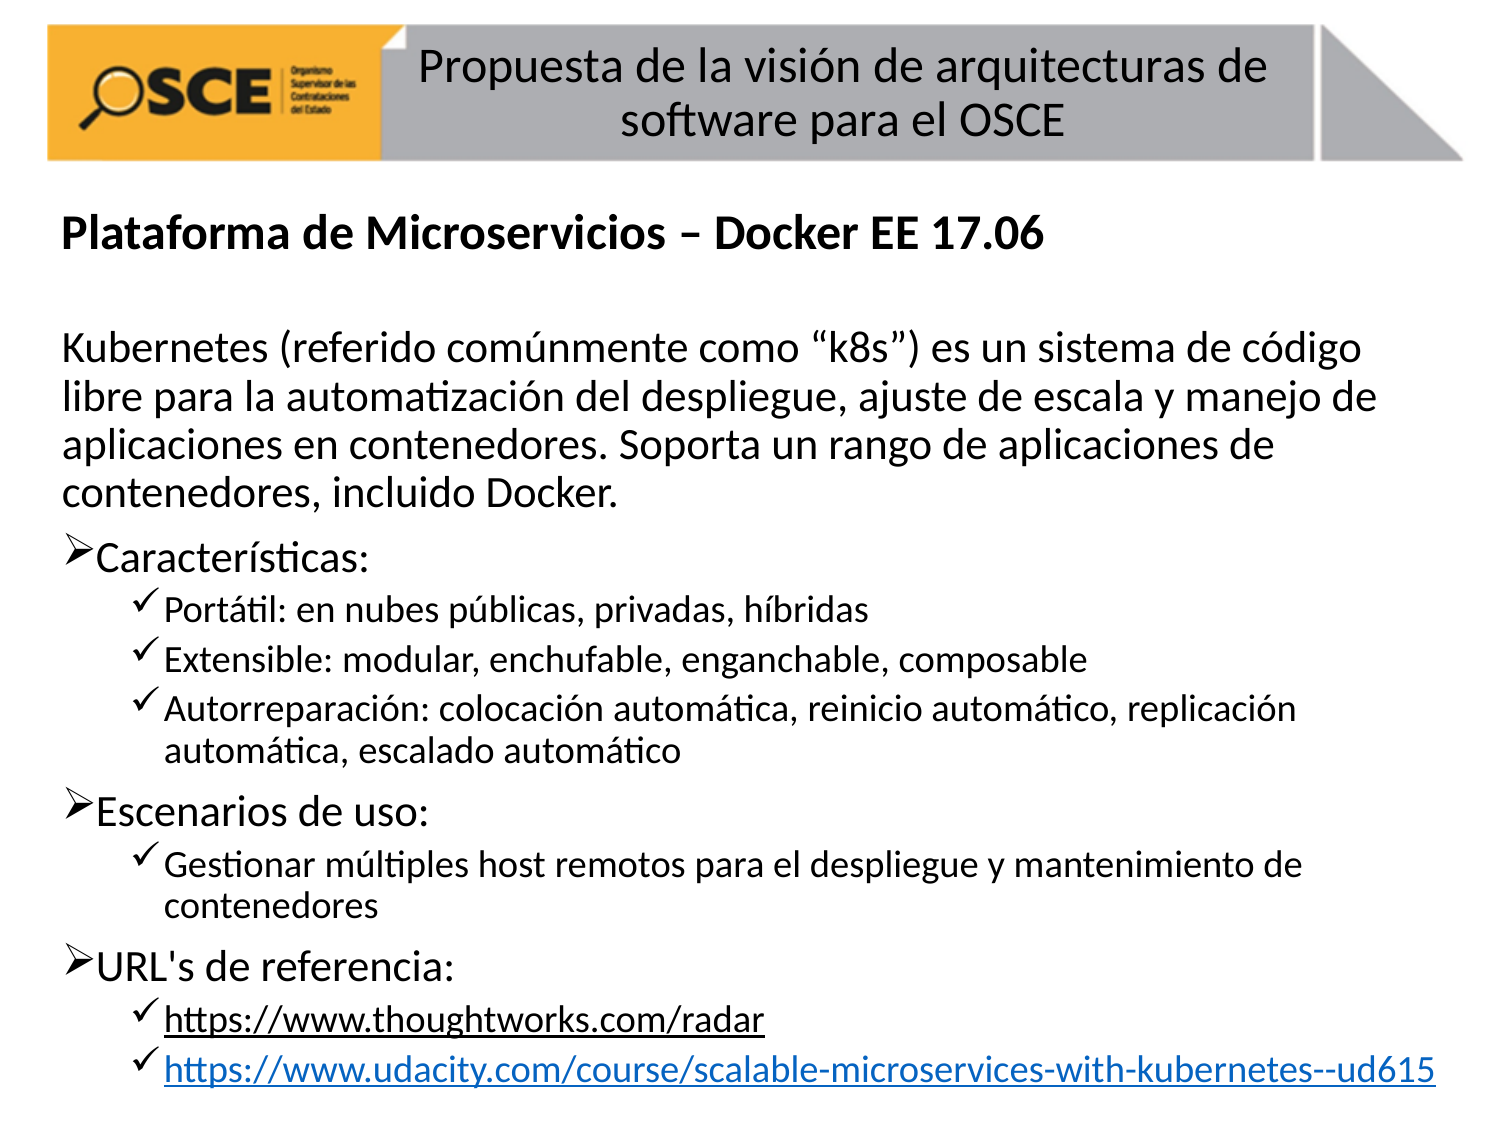

# Propuesta de la visión de arquitecturas de software para el OSCE
Plataforma de Microservicios – Docker EE 17.06

Kubernetes (referido comúnmente como “k8s”) es un sistema de código libre para la automatización del despliegue, ajuste de escala y manejo de aplicaciones en contenedores. Soporta un rango de aplicaciones de contenedores, incluido Docker.
Características:
Portátil: en nubes públicas, privadas, híbridas
Extensible: modular, enchufable, enganchable, composable
Autorreparación: colocación automática, reinicio automático, replicación automática, escalado automático
Escenarios de uso:
Gestionar múltiples host remotos para el despliegue y mantenimiento de contenedores
URL's de referencia:
https://www.thoughtworks.com/radar
https://www.udacity.com/course/scalable-microservices-with-kubernetes--ud615